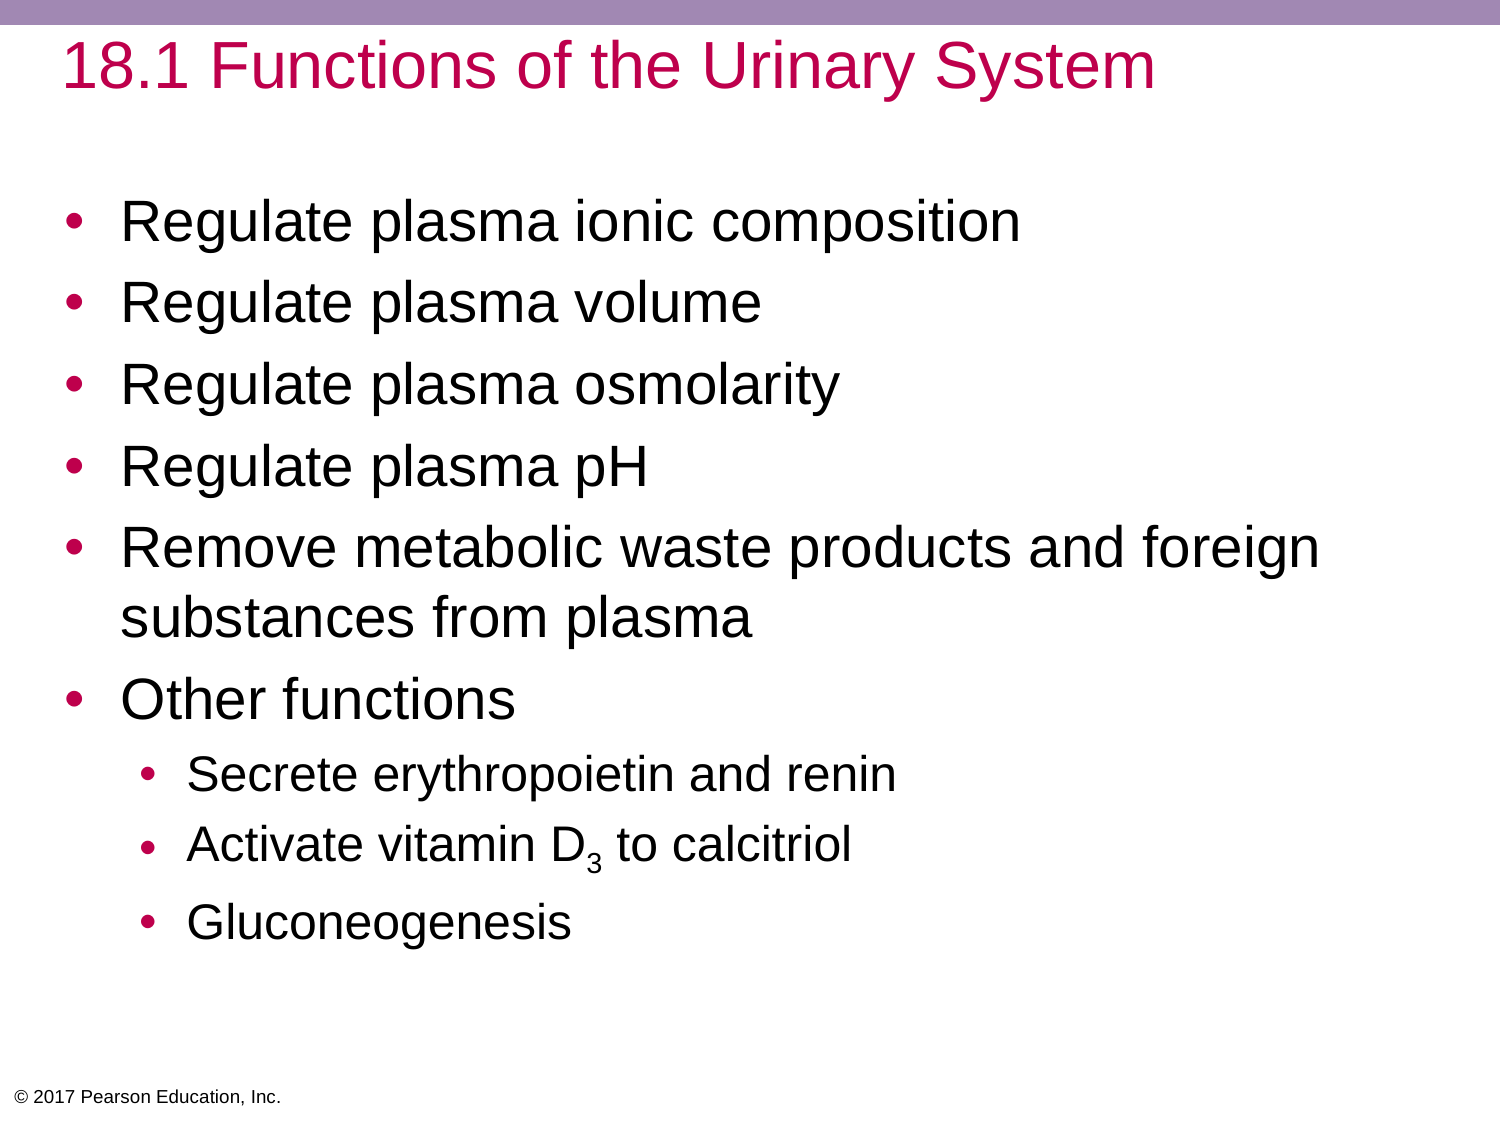

# 18.1 Functions of the Urinary System
Regulate plasma ionic composition
Regulate plasma volume
Regulate plasma osmolarity
Regulate plasma pH
Remove metabolic waste products and foreign substances from plasma
Other functions
Secrete erythropoietin and renin
Activate vitamin D3 to calcitriol
Gluconeogenesis